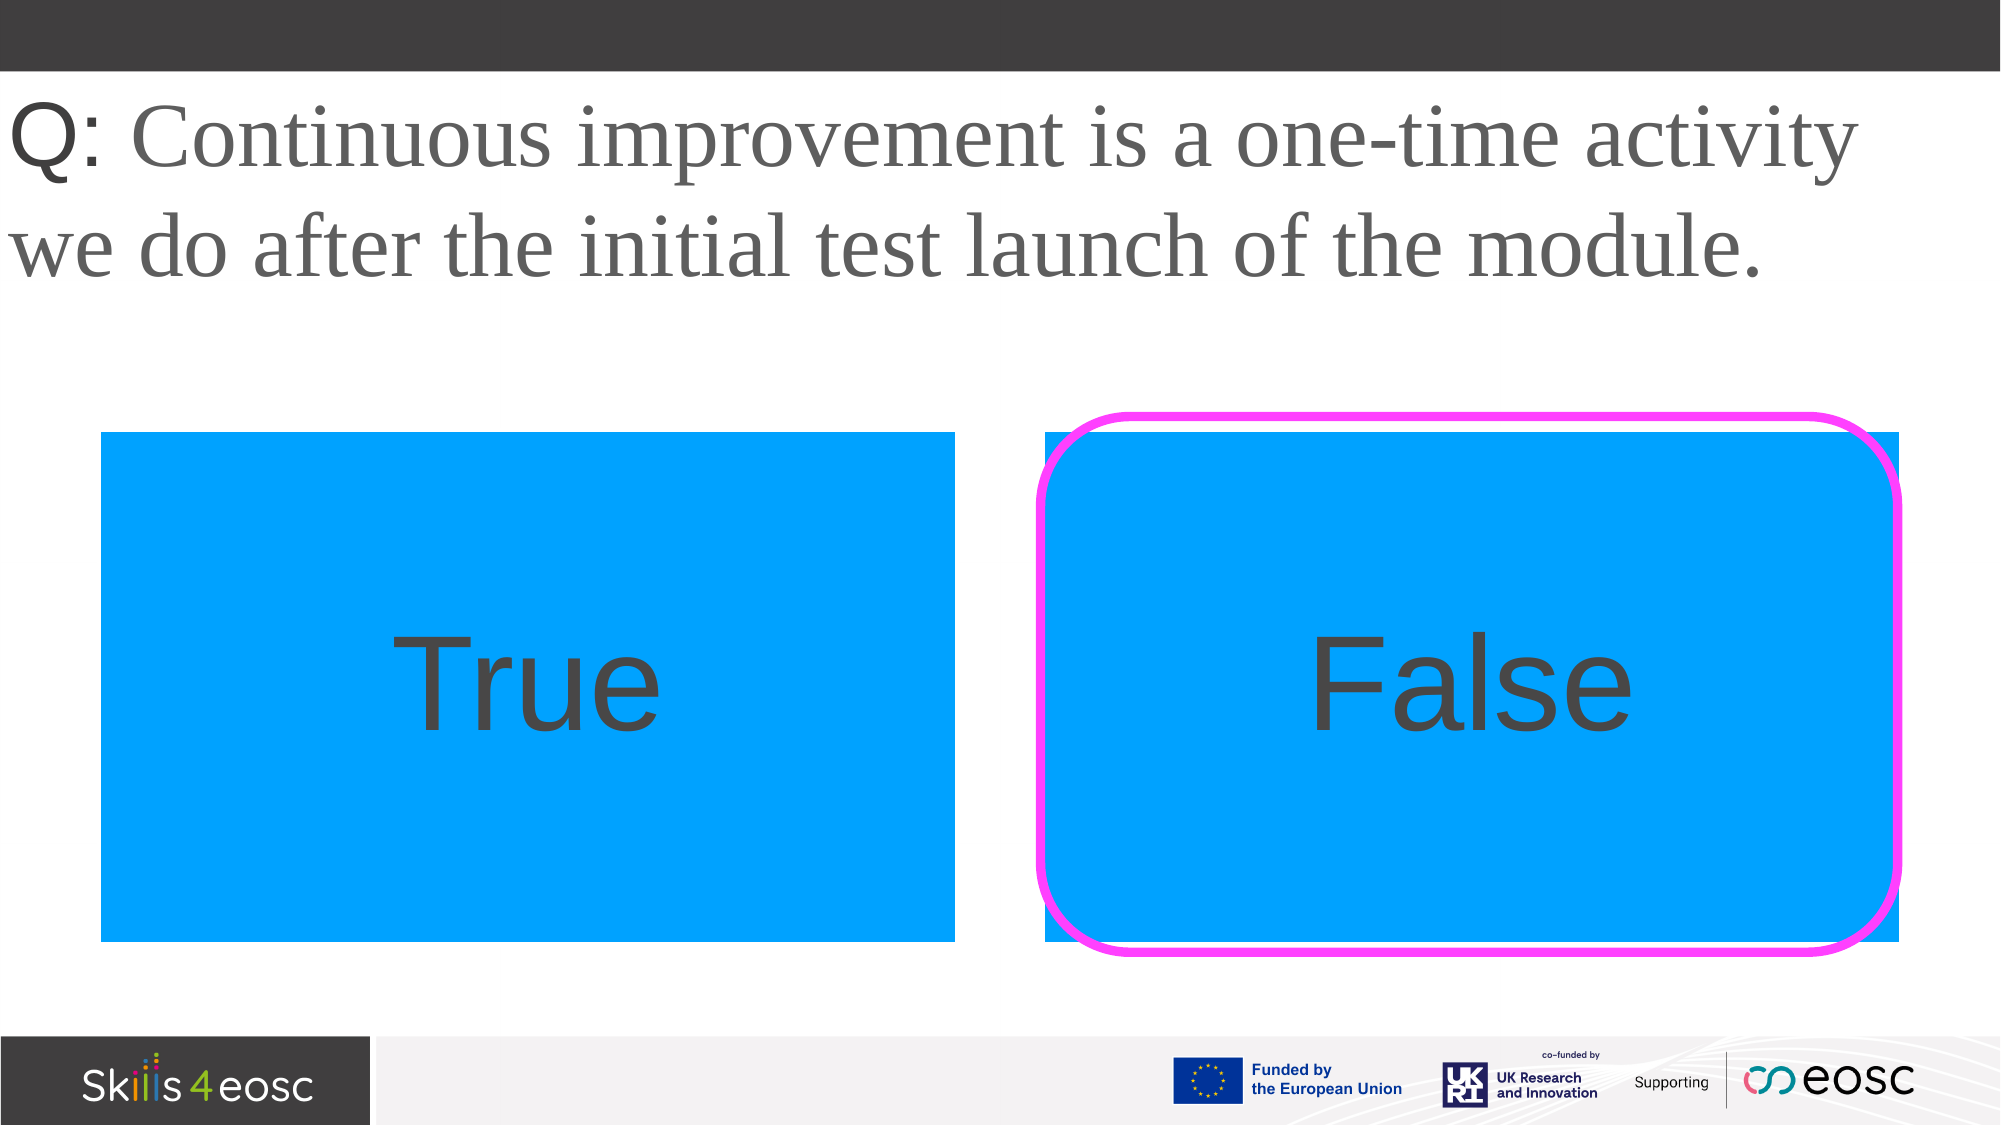

# Q: Continuous improvement is a one-time activity we do after the initial test launch of the module.
True
False